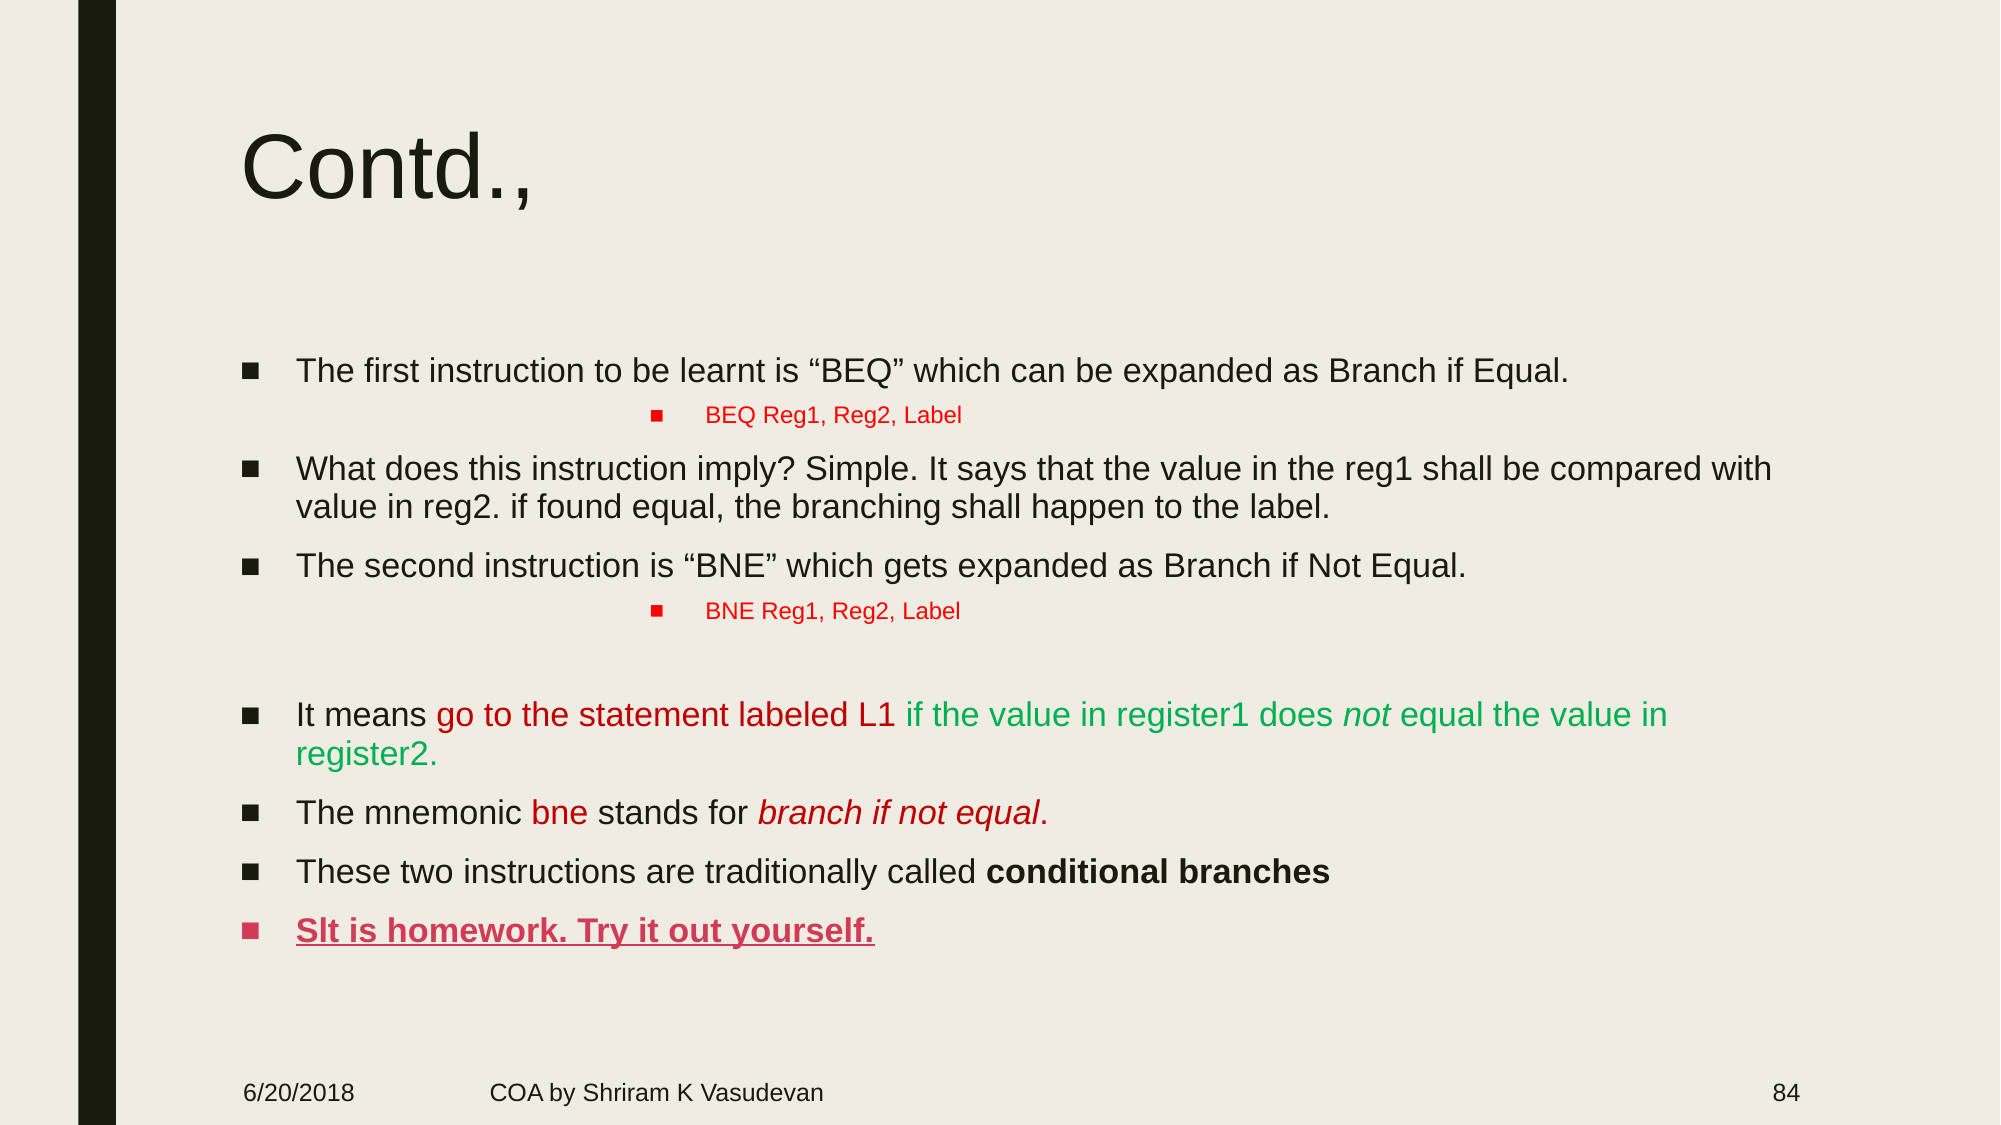

# Contd.,

The first instruction to be learnt is “BEQ” which can be expanded as Branch if Equal.
BEQ Reg1, Reg2, Label
What does this instruction imply? Simple. It says that the value in the reg1 shall be compared with value in reg2. if found equal, the branching shall happen to the label.
The second instruction is “BNE” which gets expanded as Branch if Not Equal.
BNE Reg1, Reg2, Label

It means go to the statement labeled L1 if the value in register1 does not equal the value in register2.
The mnemonic bne stands for branch if not equal.
These two instructions are traditionally called conditional branches
Slt is homework. Try it out yourself.
6/20/2018
COA by Shriram K Vasudevan
84